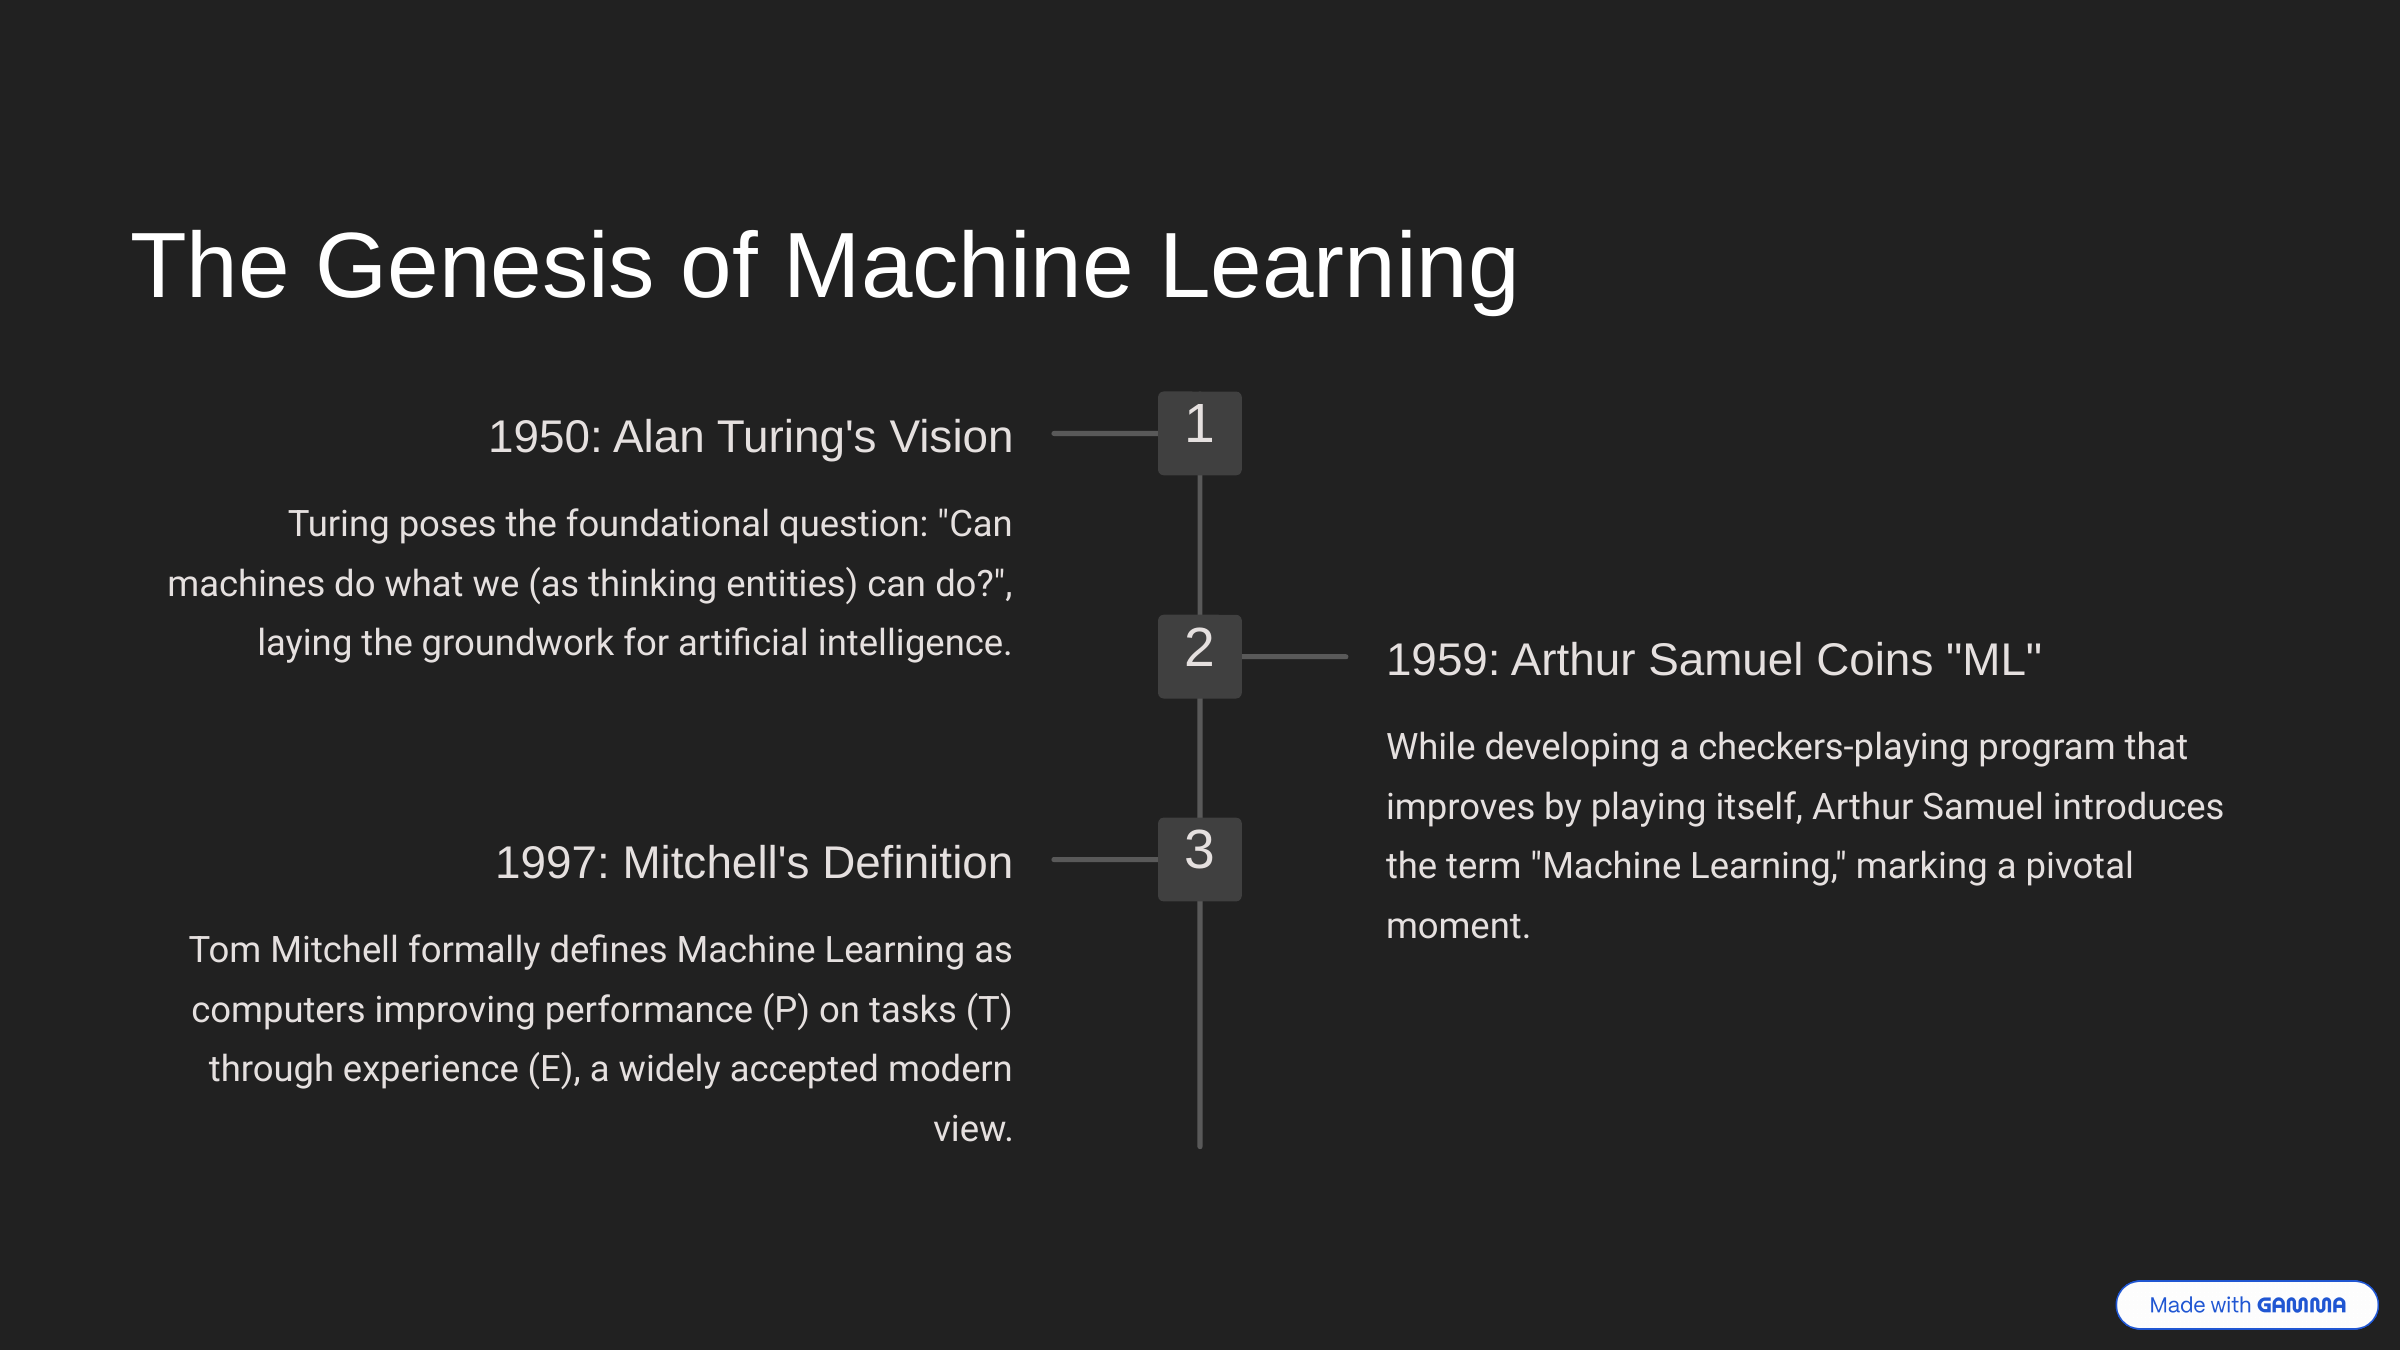

The Genesis of Machine Learning

1
1950: Alan Turing's Vision

Turing poses the foundational question: "Can machines do what we (as thinking entities) can do?", laying the groundwork for artificial intelligence.

2
1959: Arthur Samuel Coins "ML"

While developing a checkers-playing program that improves by playing itself, Arthur Samuel introduces the term "Machine Learning," marking a pivotal moment.

3
1997: Mitchell's Definition

Tom Mitchell formally defines Machine Learning as computers improving performance (P) on tasks (T) through experience (E), a widely accepted modern view.